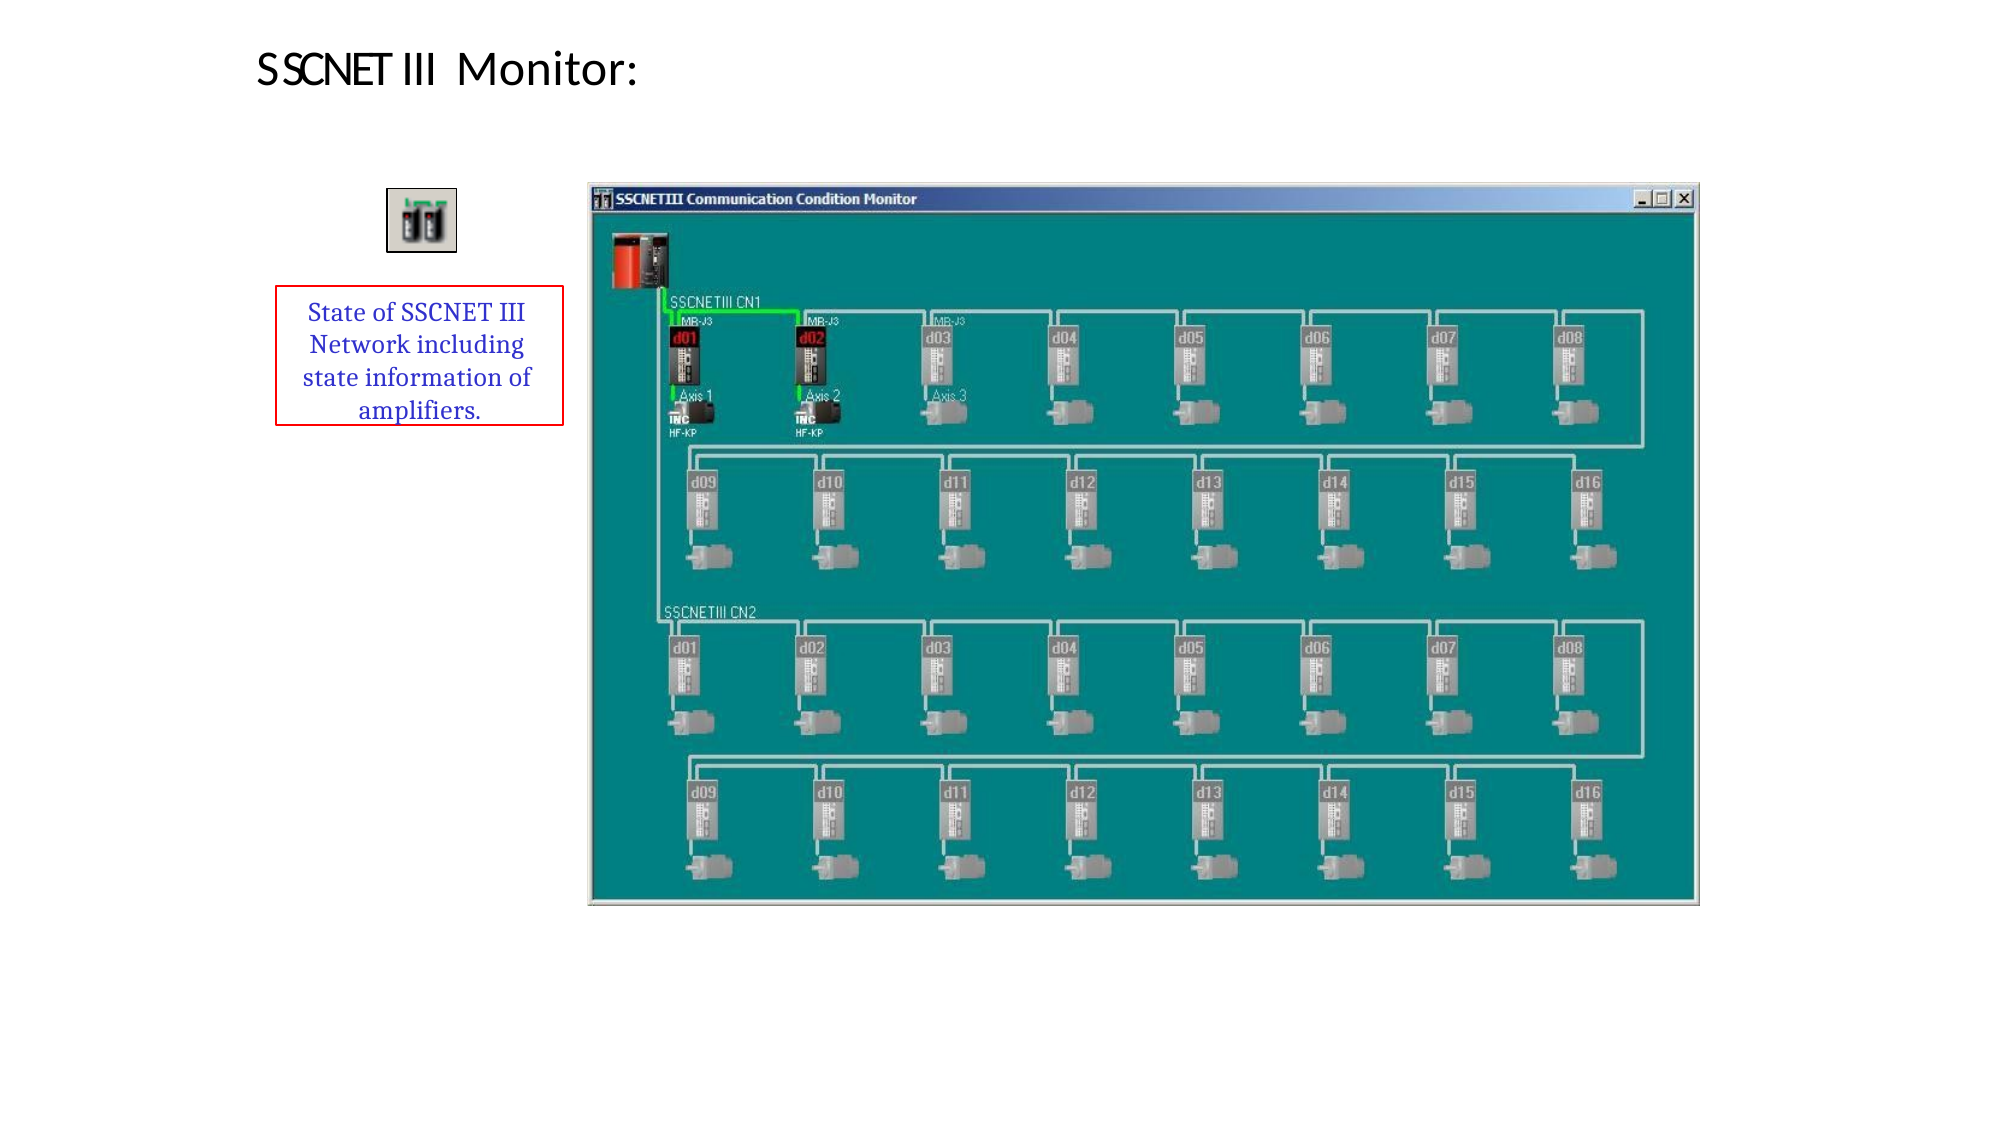

# S S C  N  E T   III  Monitor:

State of SSCNET III  Network including  state information of  amplifiers.